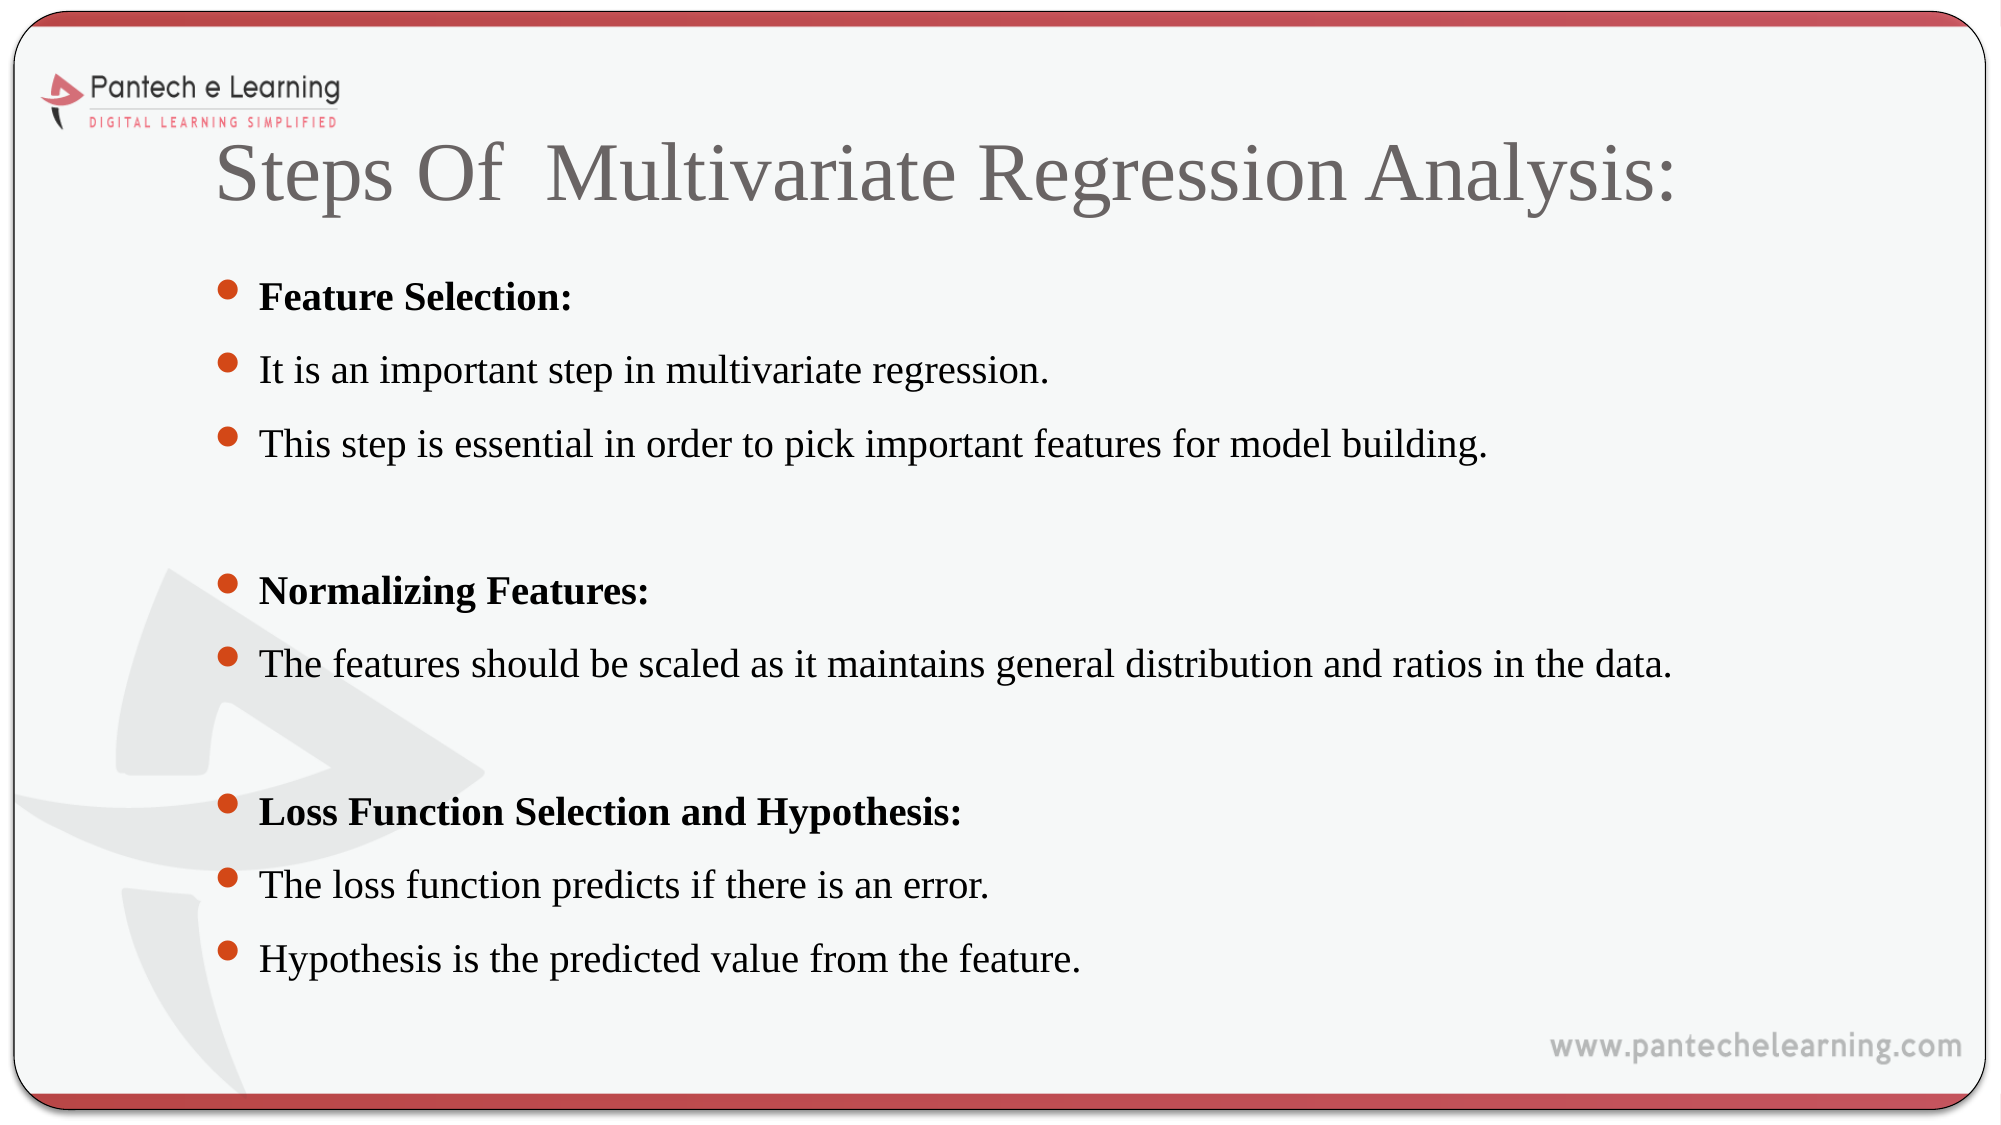

# Steps Of  Multivariate Regression Analysis:
Feature Selection:
It is an important step in multivariate regression.
This step is essential in order to pick important features for model building.

Normalizing Features:
The features should be scaled as it maintains general distribution and ratios in the data.

Loss Function Selection and Hypothesis:
The loss function predicts if there is an error.
Hypothesis is the predicted value from the feature.